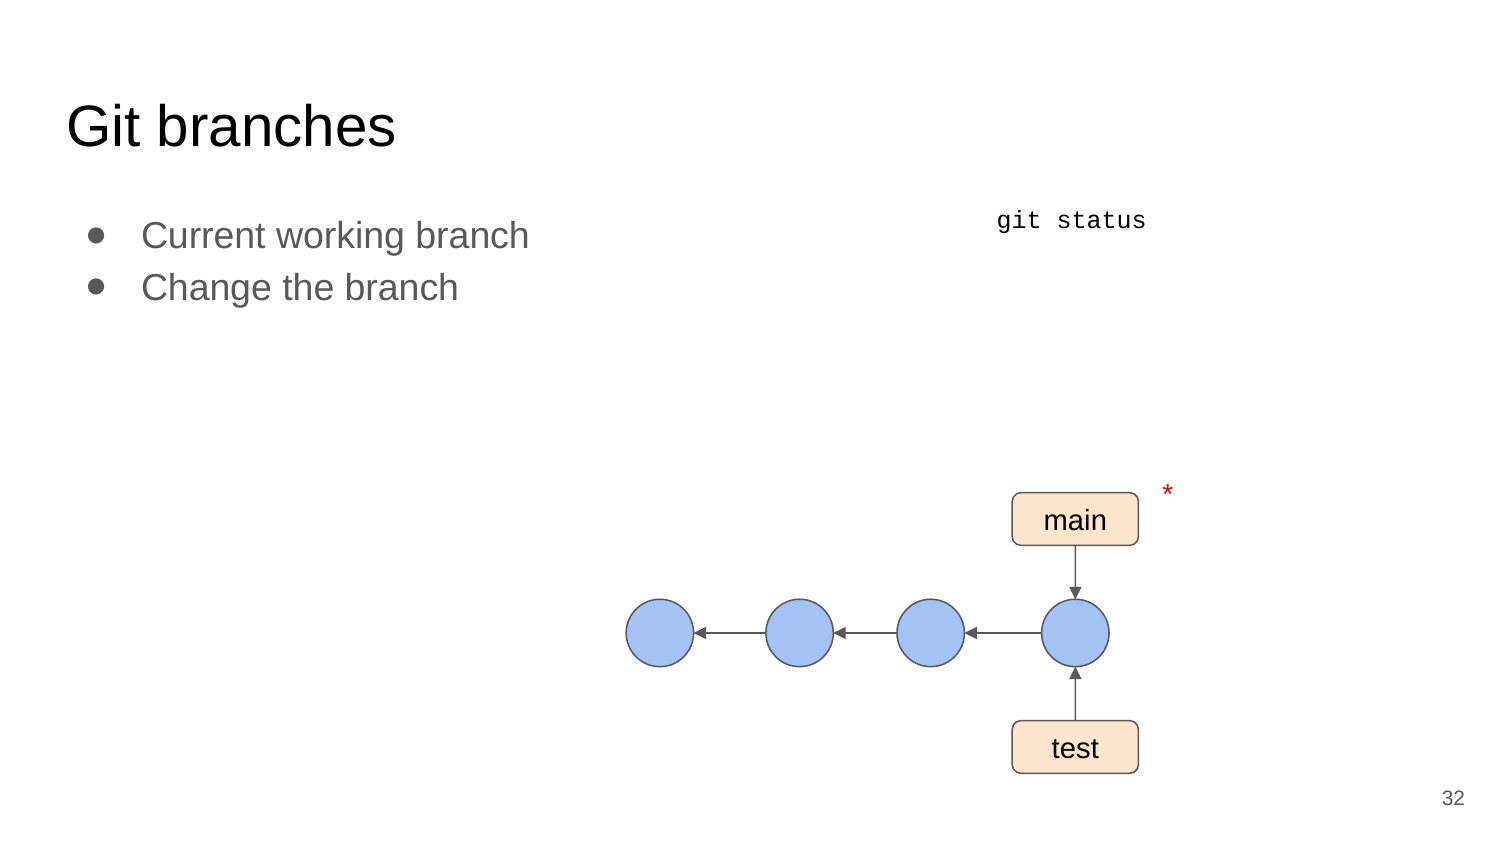

# Git branches
Current working branch
Change the branch
git status
*
main

test
32